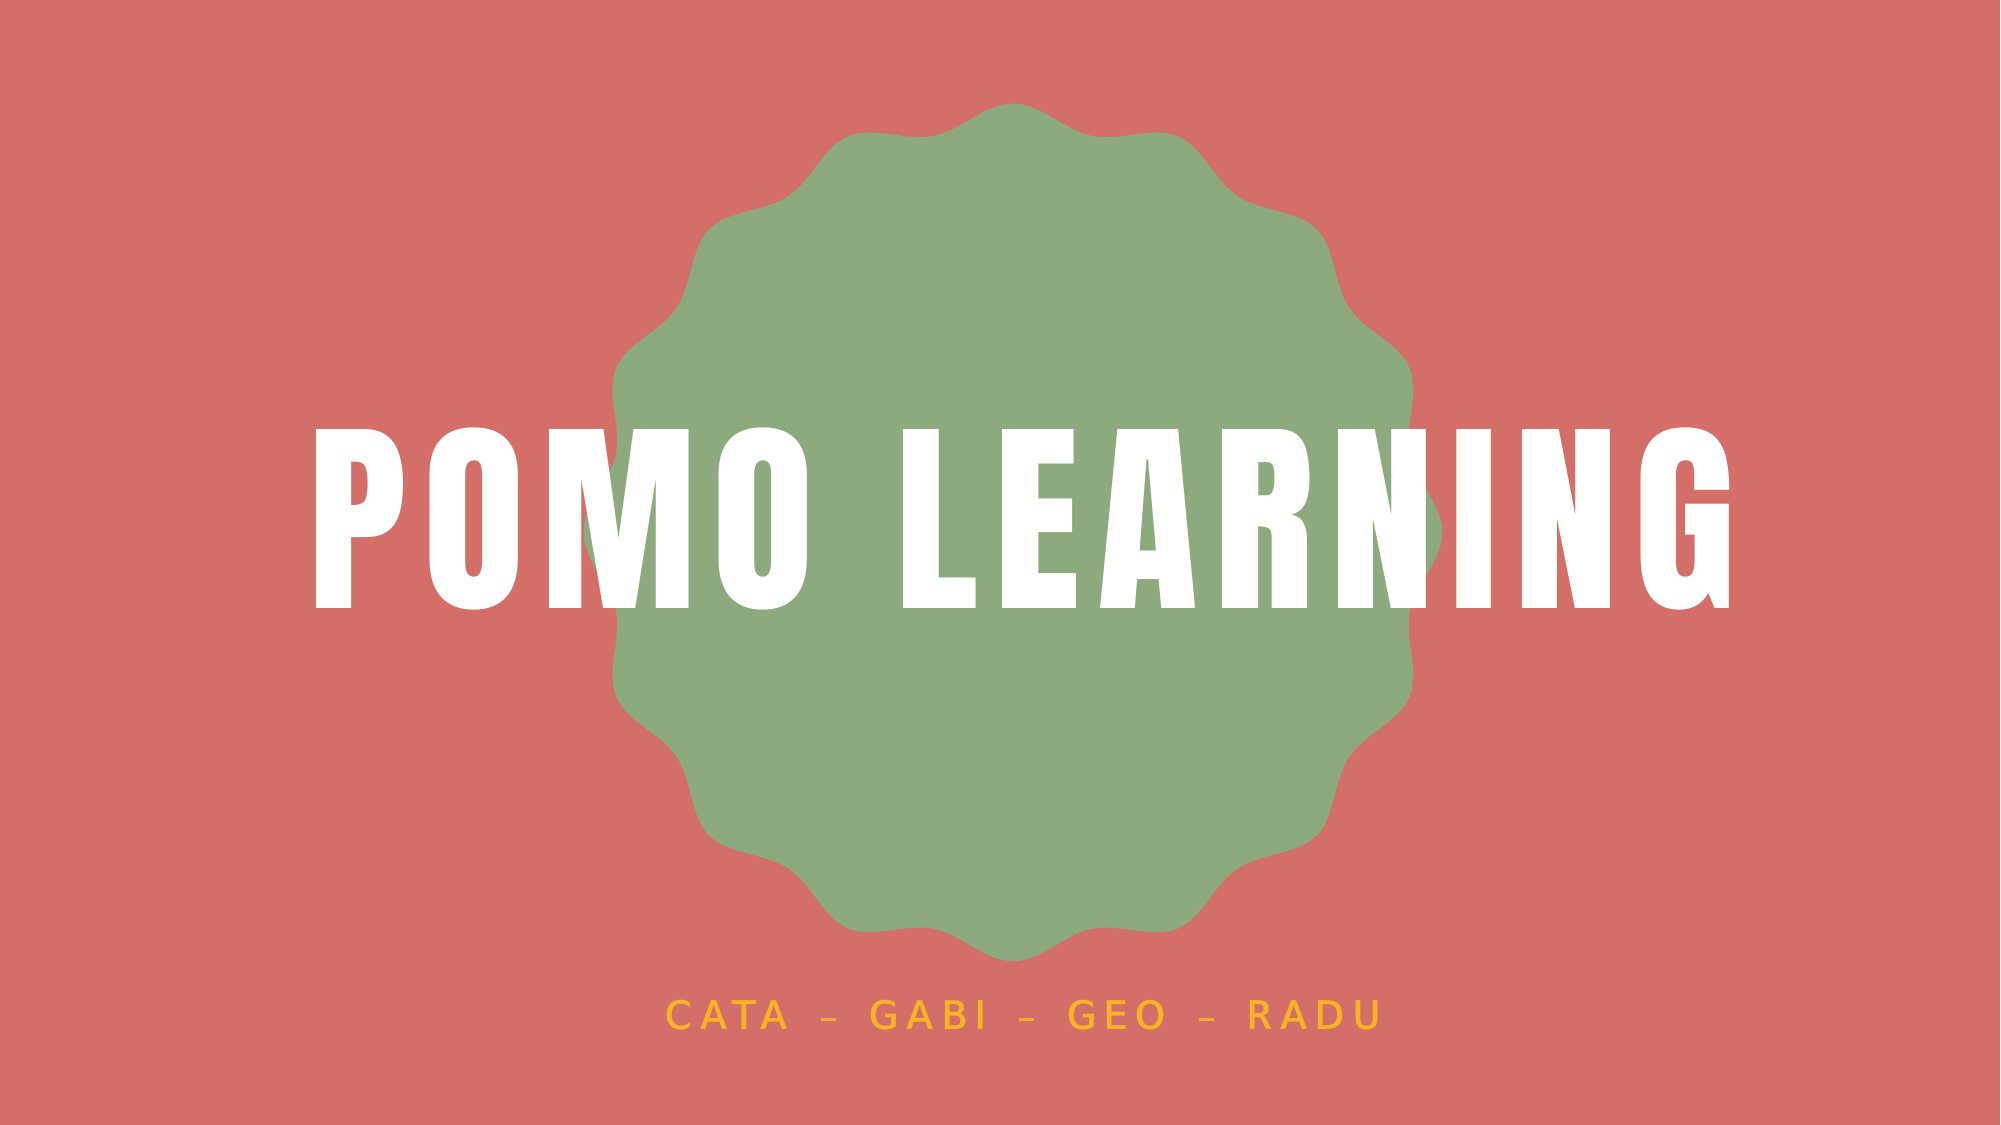

# Pomo learning
Cata – Gabi – Geo – Radu